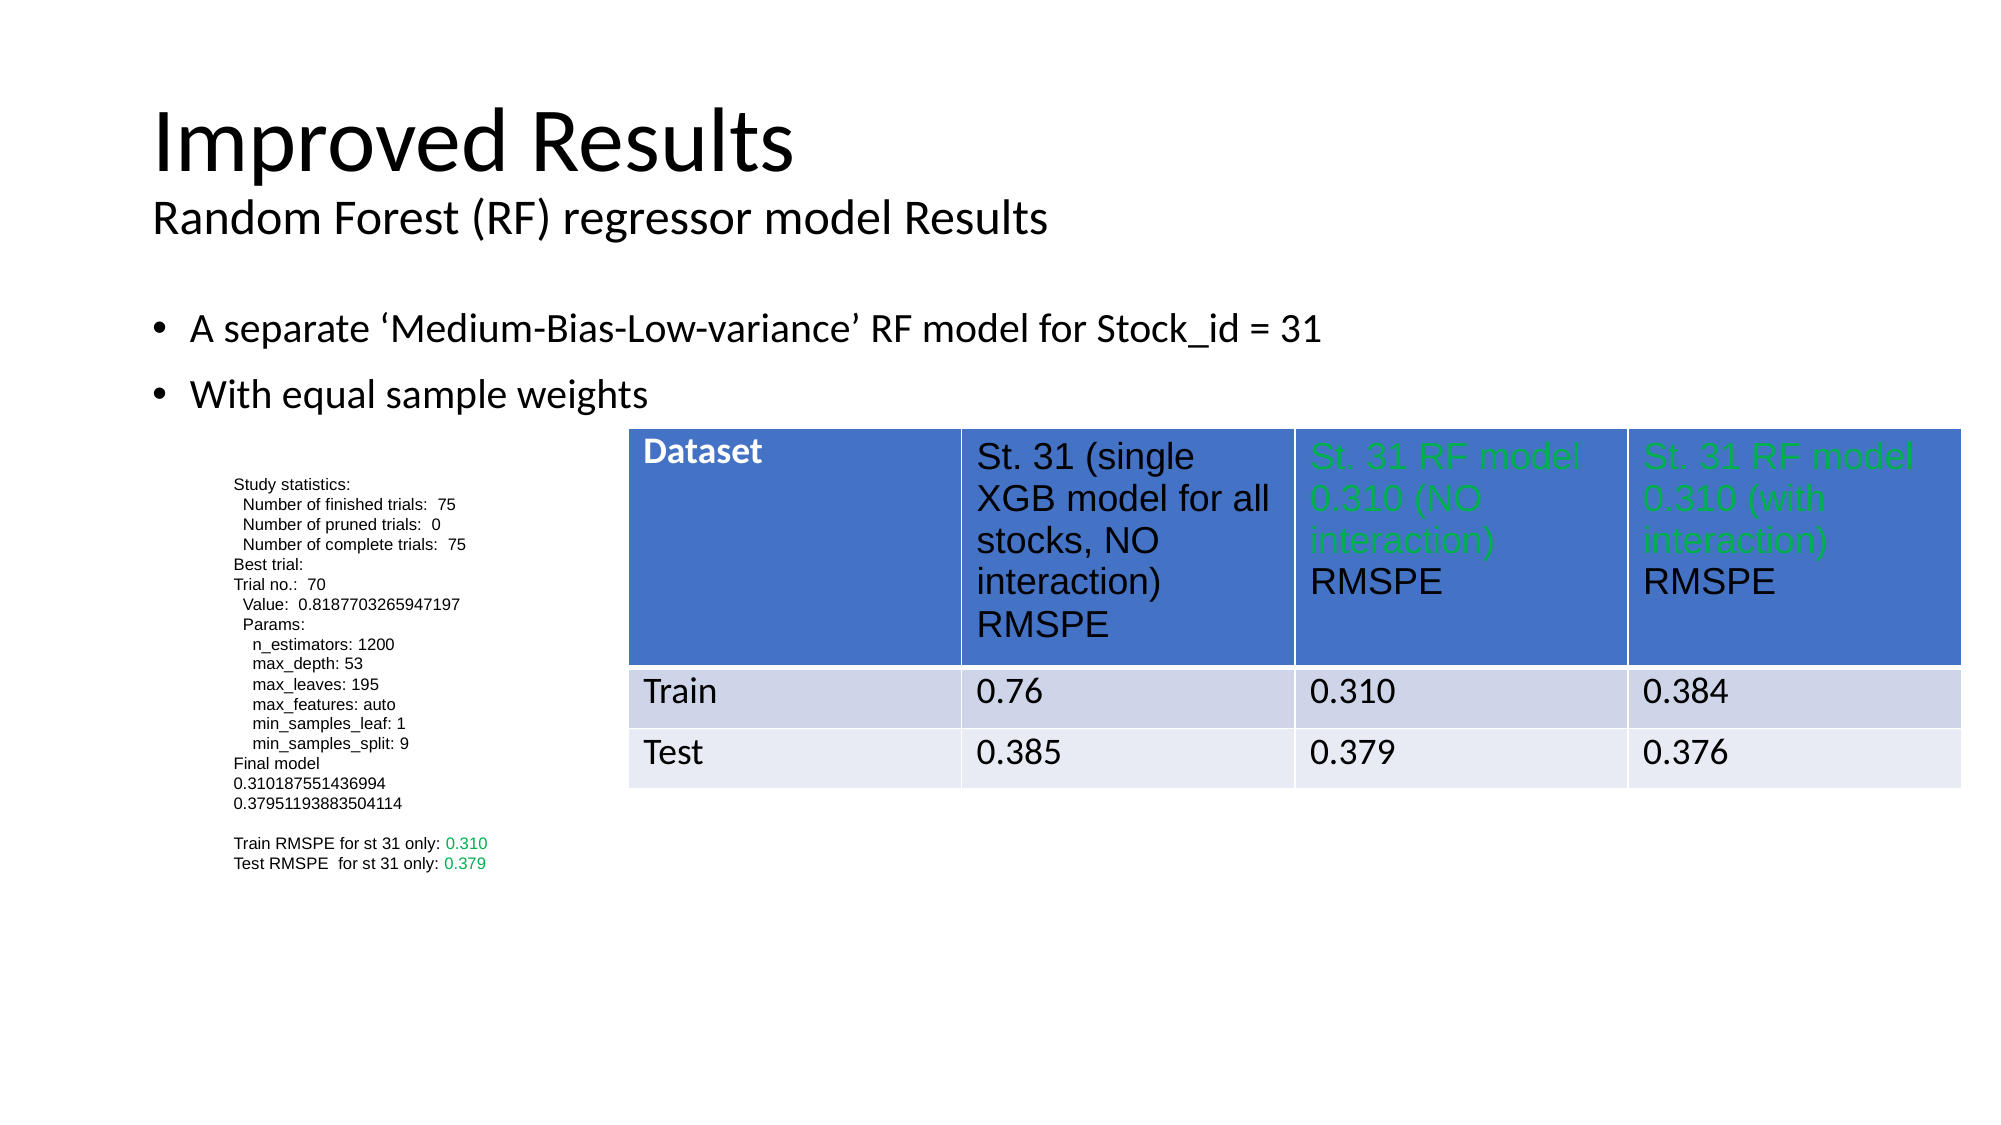

# Improved Results Random Forest (RF) regressor model Results
A separate ‘Medium-Bias-Low-variance’ RF model for Stock_id = 31
With equal sample weights

| Dataset | St. 31 (single XGB model for all stocks, NO interaction) RMSPE | St. 31 RF model 0.310 (NO interaction) RMSPE | St. 31 RF model 0.310 (with interaction) RMSPE |
| --- | --- | --- | --- |
| Train | 0.76 | 0.310 | 0.384 |
| Test | 0.385 | 0.379 | 0.376 |
Study statistics:
  Number of finished trials:  75
  Number of pruned trials:  0
  Number of complete trials:  75
Best trial:
Trial no.:  70
  Value:  0.8187703265947197
  Params:
    n_estimators: 1200
    max_depth: 53
    max_leaves: 195
    max_features: auto
    min_samples_leaf: 1
    min_samples_split: 9
Final model
0.310187551436994
0.37951193883504114
Train RMSPE for st 31 only: 0.310
Test RMSPE  for st 31 only: 0.379